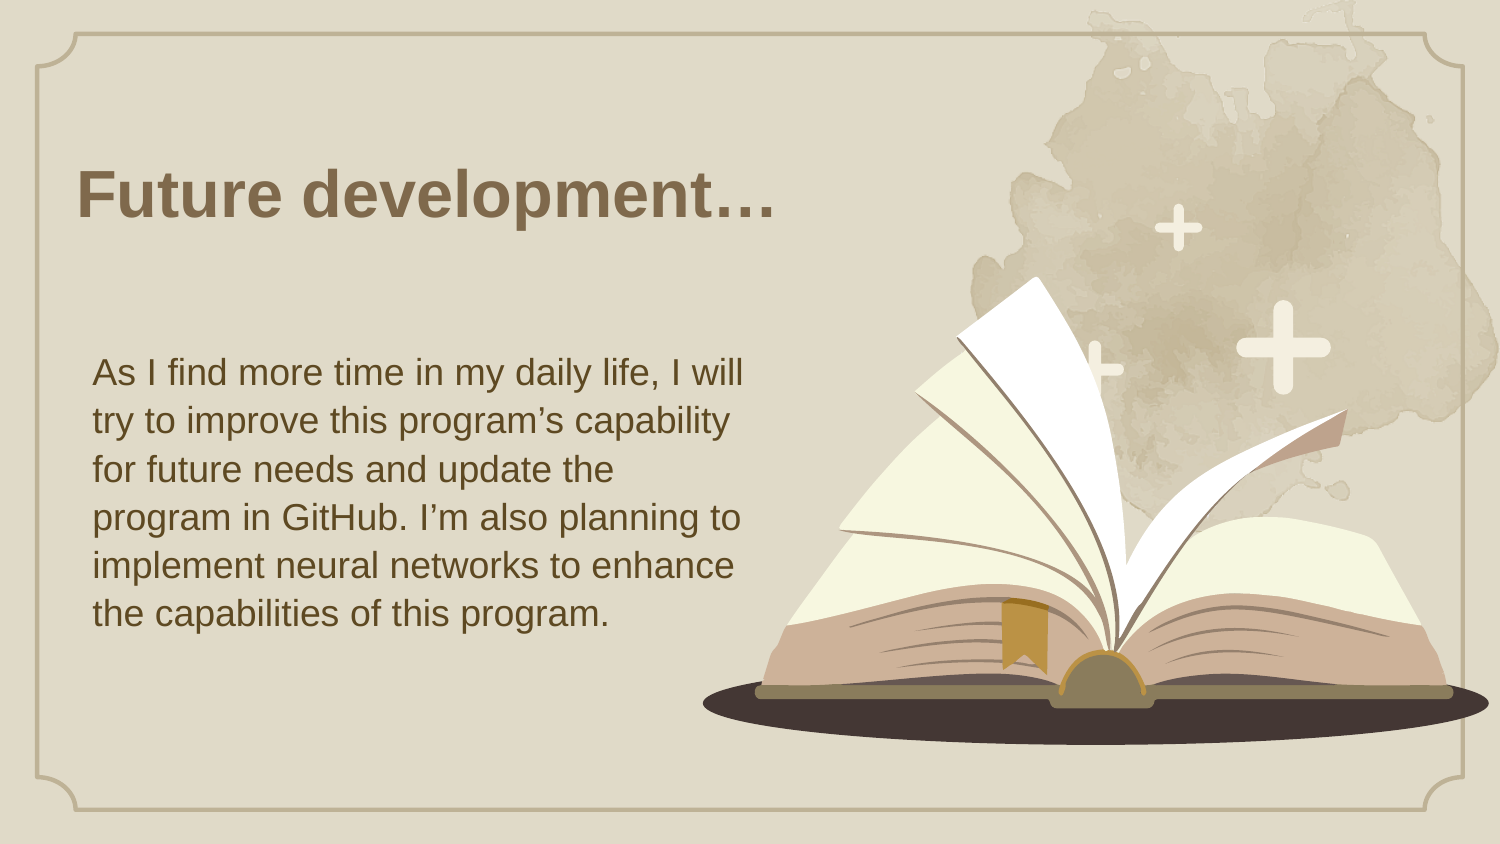

# Future development…

As I find more time in my daily life, I will try to improve this program’s capability for future needs and update the program in GitHub. I’m also planning to implement neural networks to enhance the capabilities of this program.